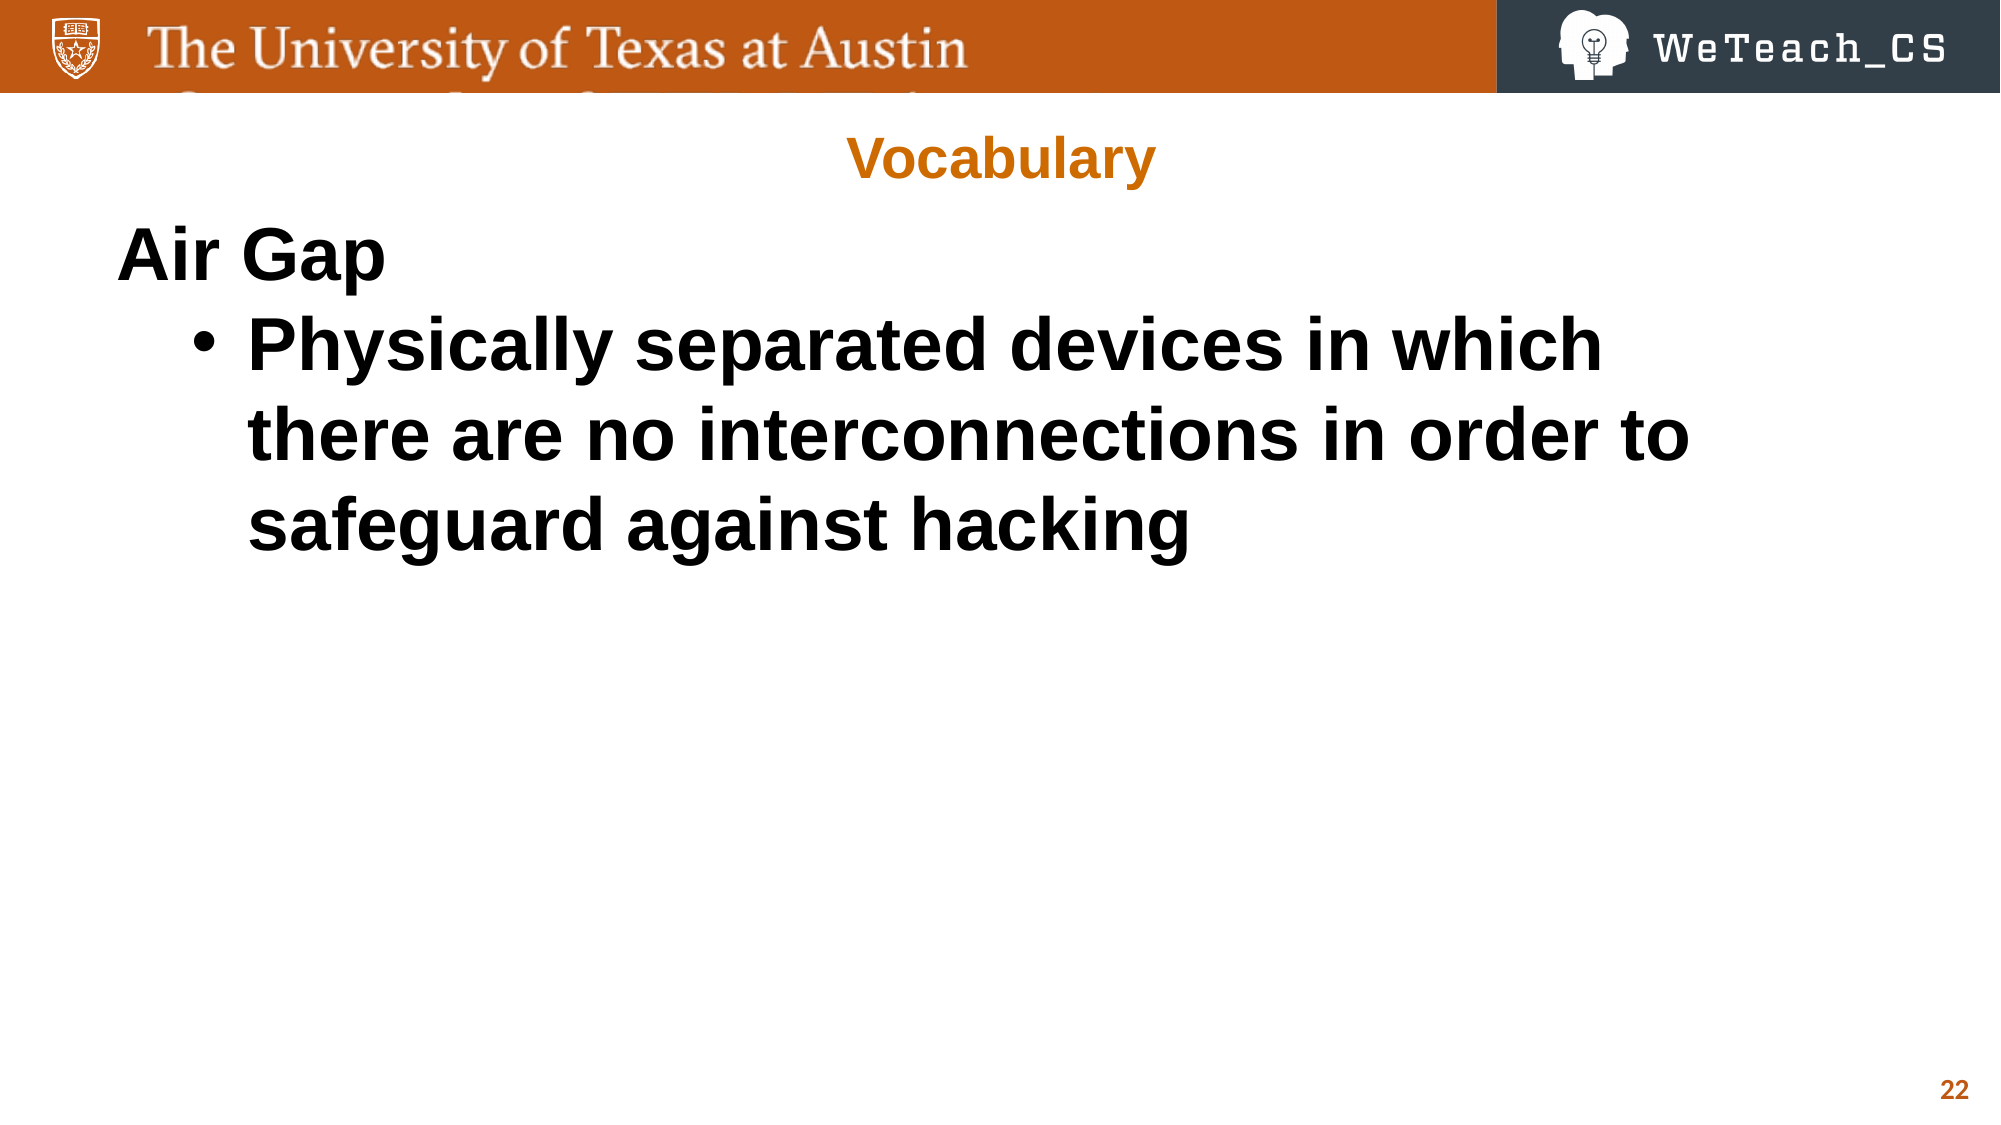

Vocabulary
Air Gap
Physically separated devices in which there are no interconnections in order to safeguard against hacking